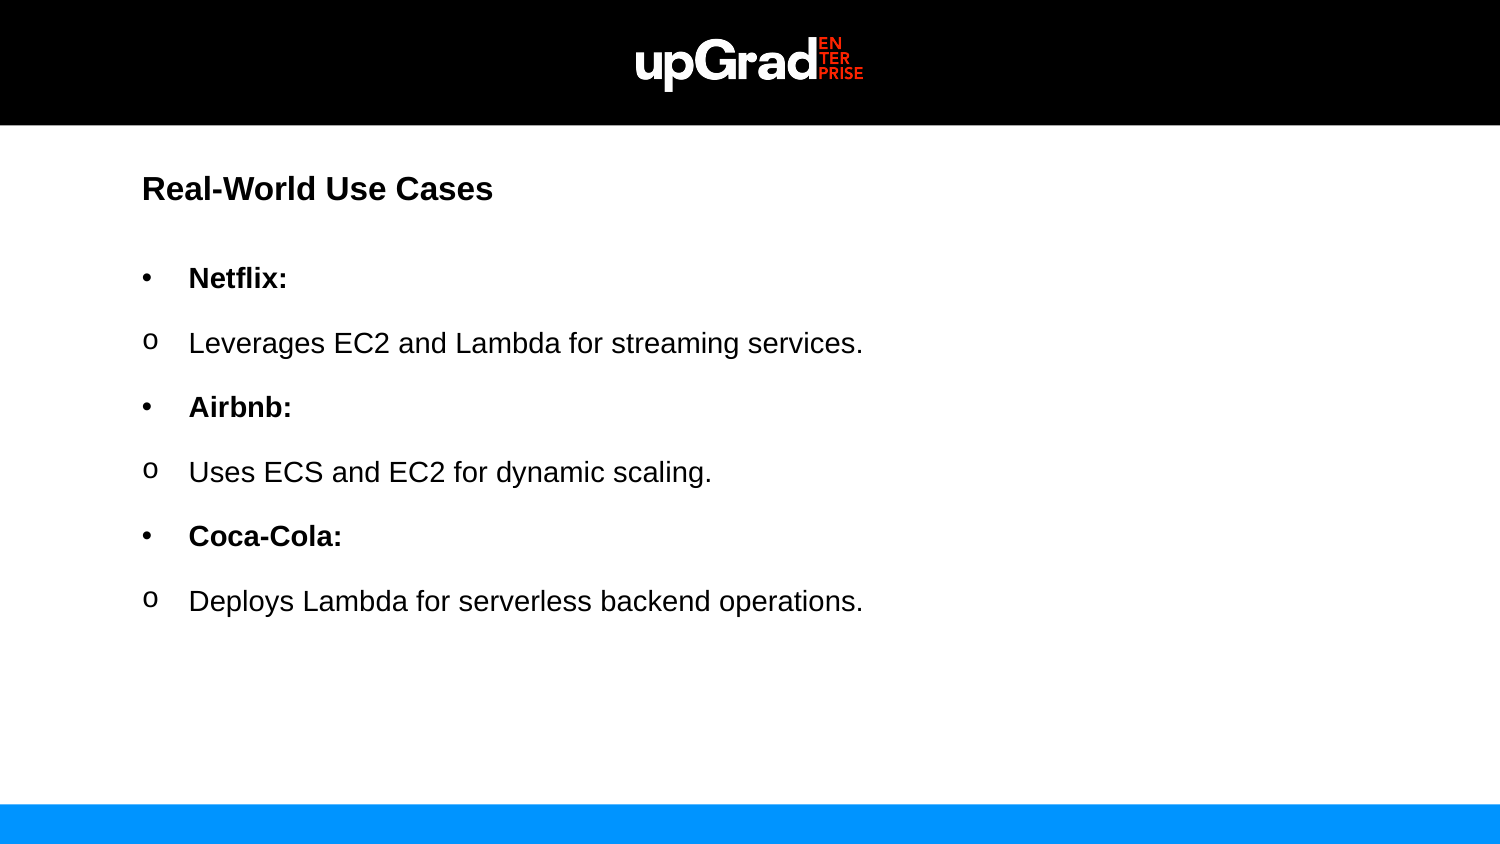

Real-World Use Cases
Netflix:
Leverages EC2 and Lambda for streaming services.
Airbnb:
Uses ECS and EC2 for dynamic scaling.
Coca-Cola:
Deploys Lambda for serverless backend operations.